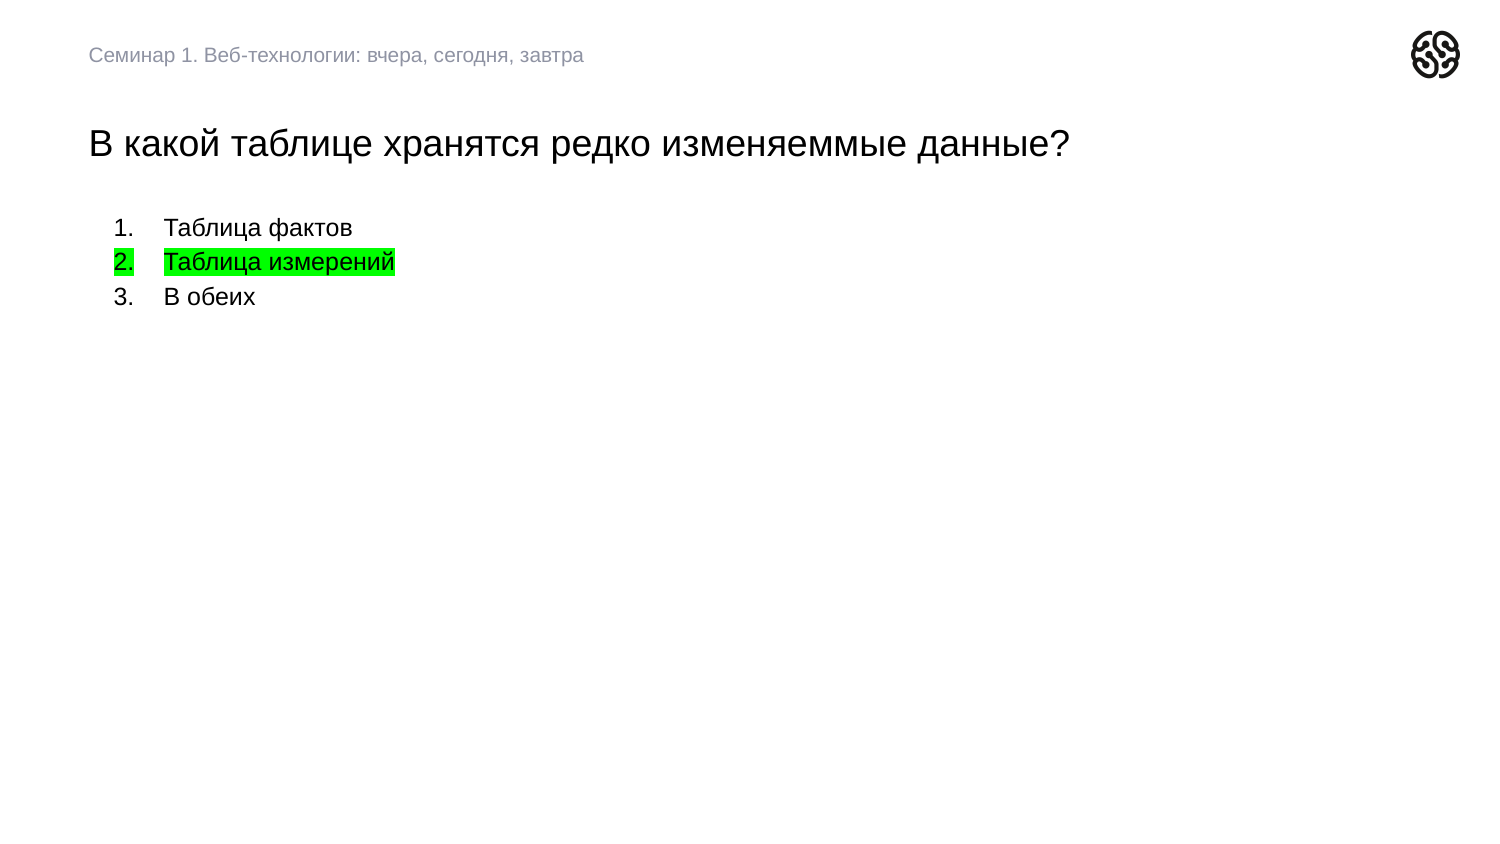

Семинар 1. Веб-технологии: вчера, сегодня, завтра
# В какой таблице хранятся редко изменяеммые данные?
Таблица фактов
Таблица измерений
В обеих